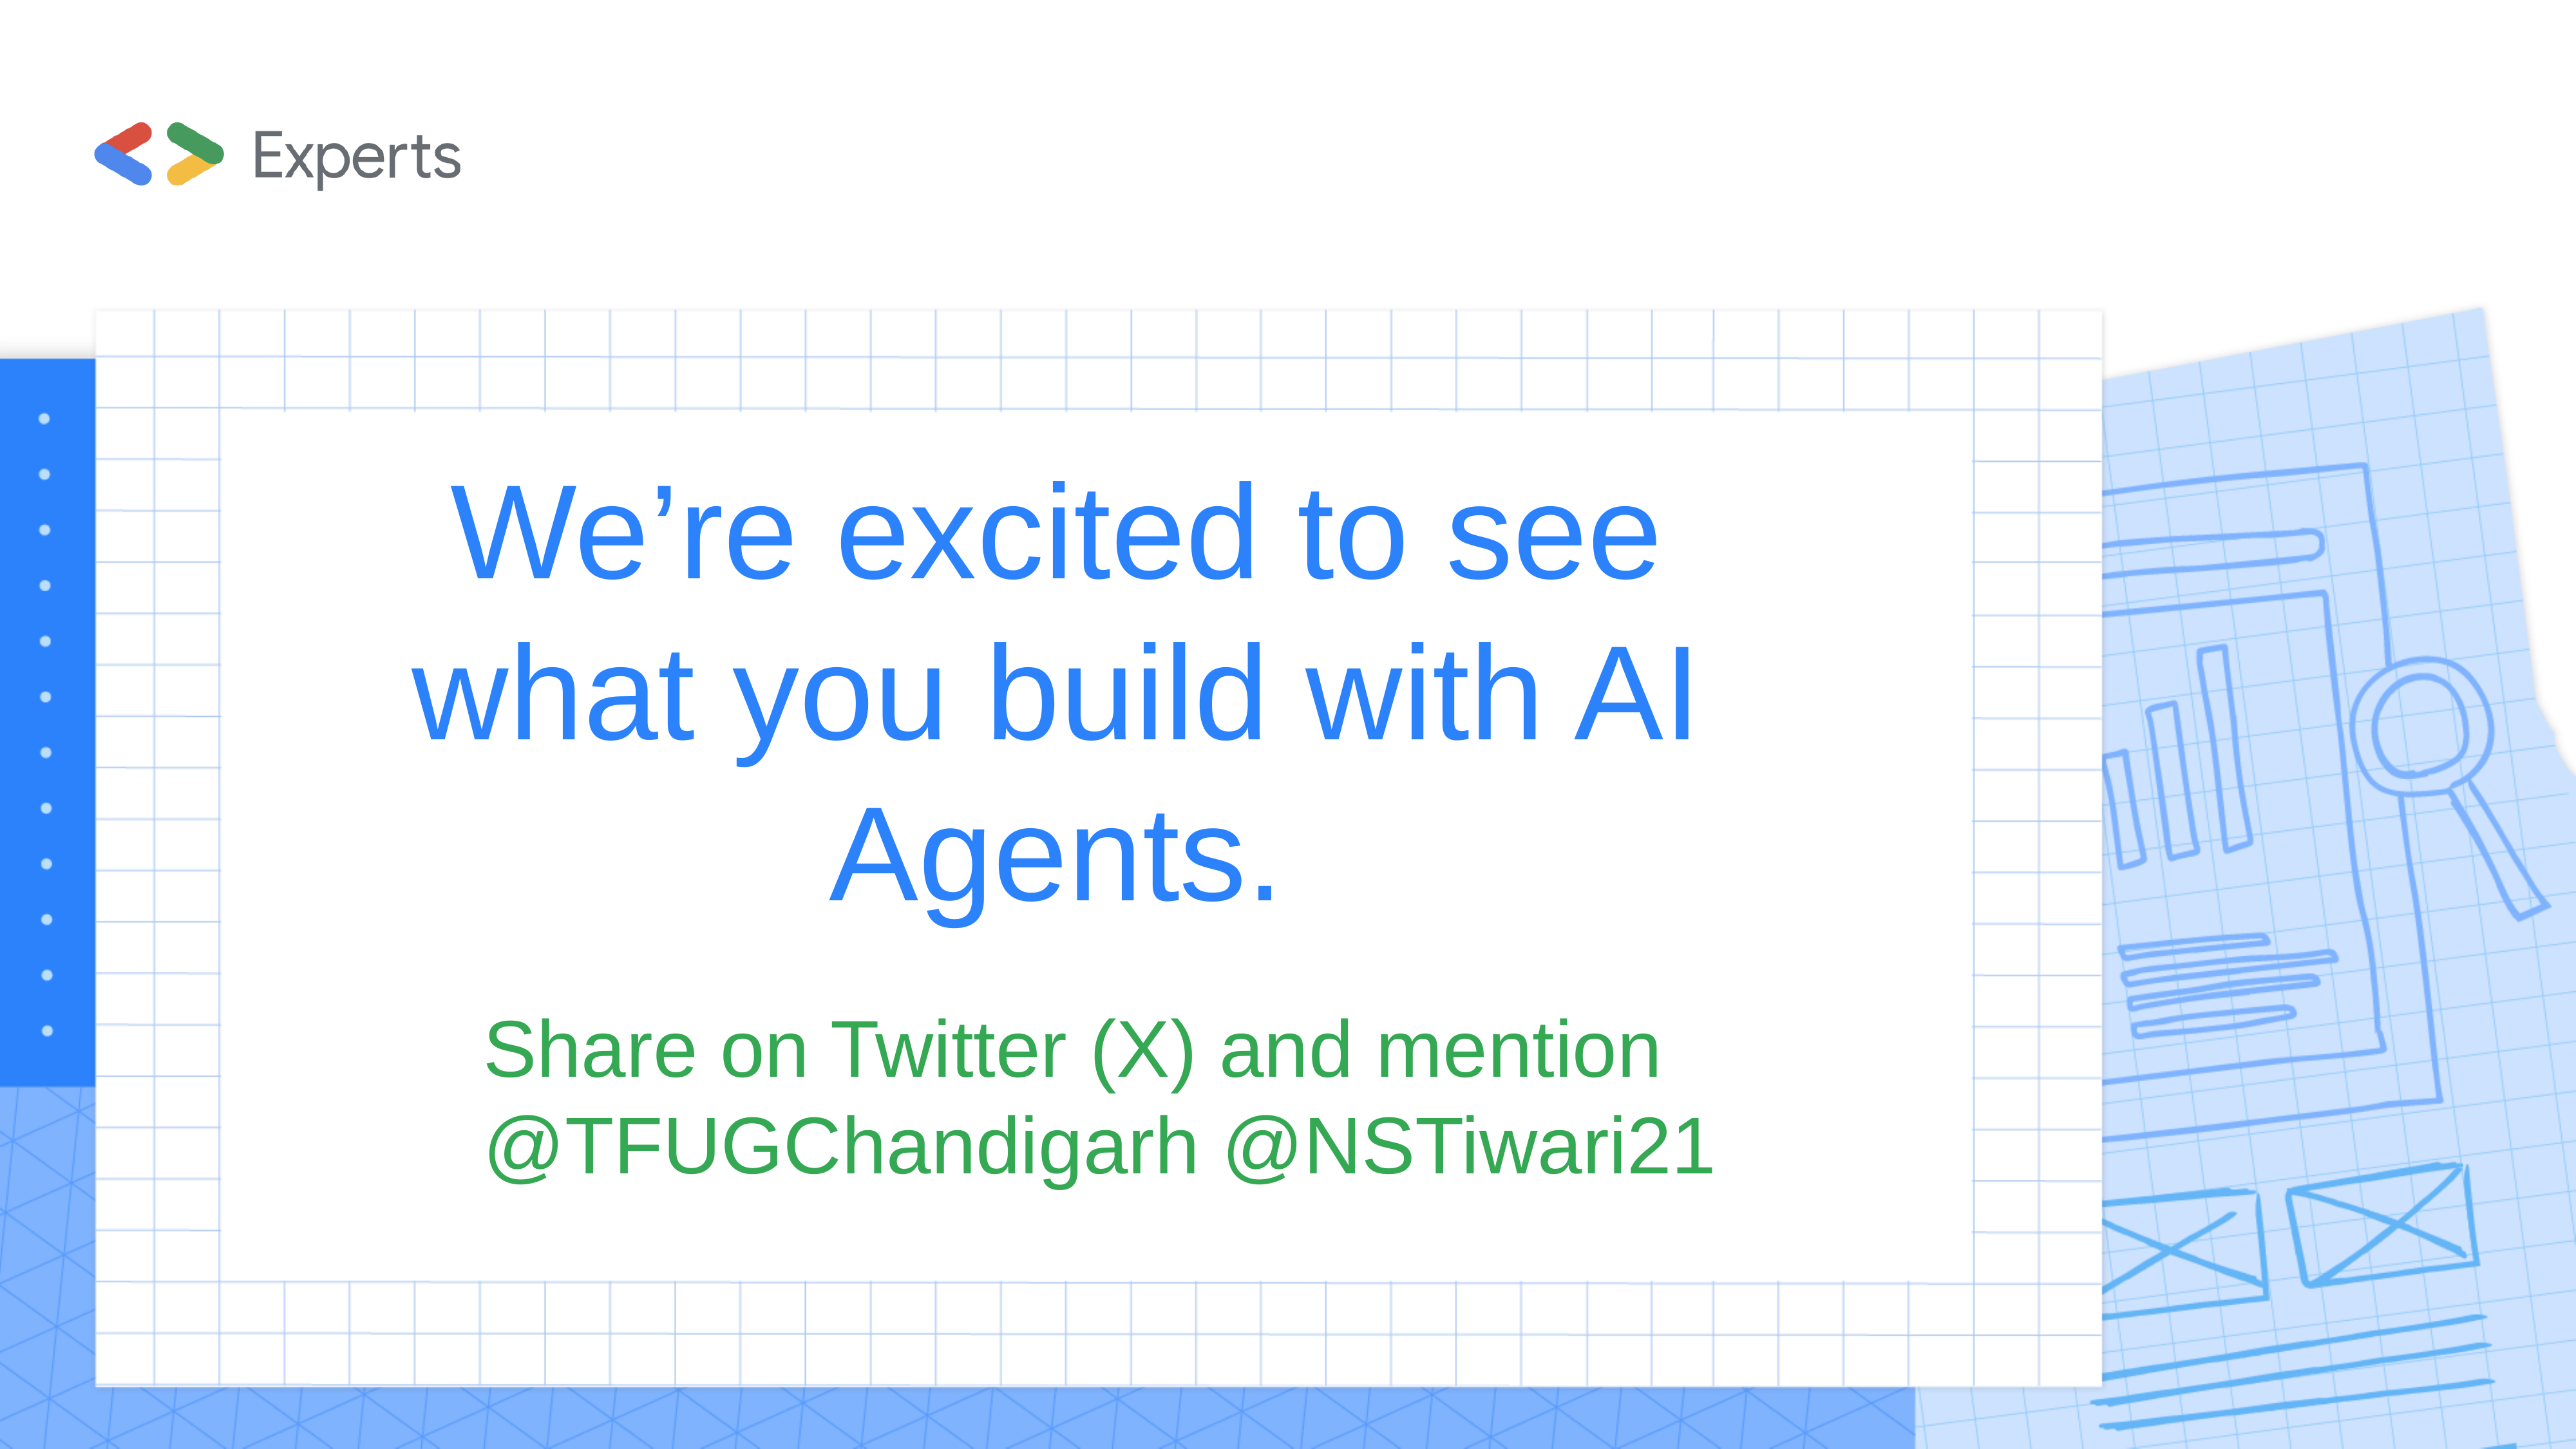

# We’re excited to see what you build with AI Agents.
Share on Twitter (X) and mention @TFUGChandigarh @NSTiwari21